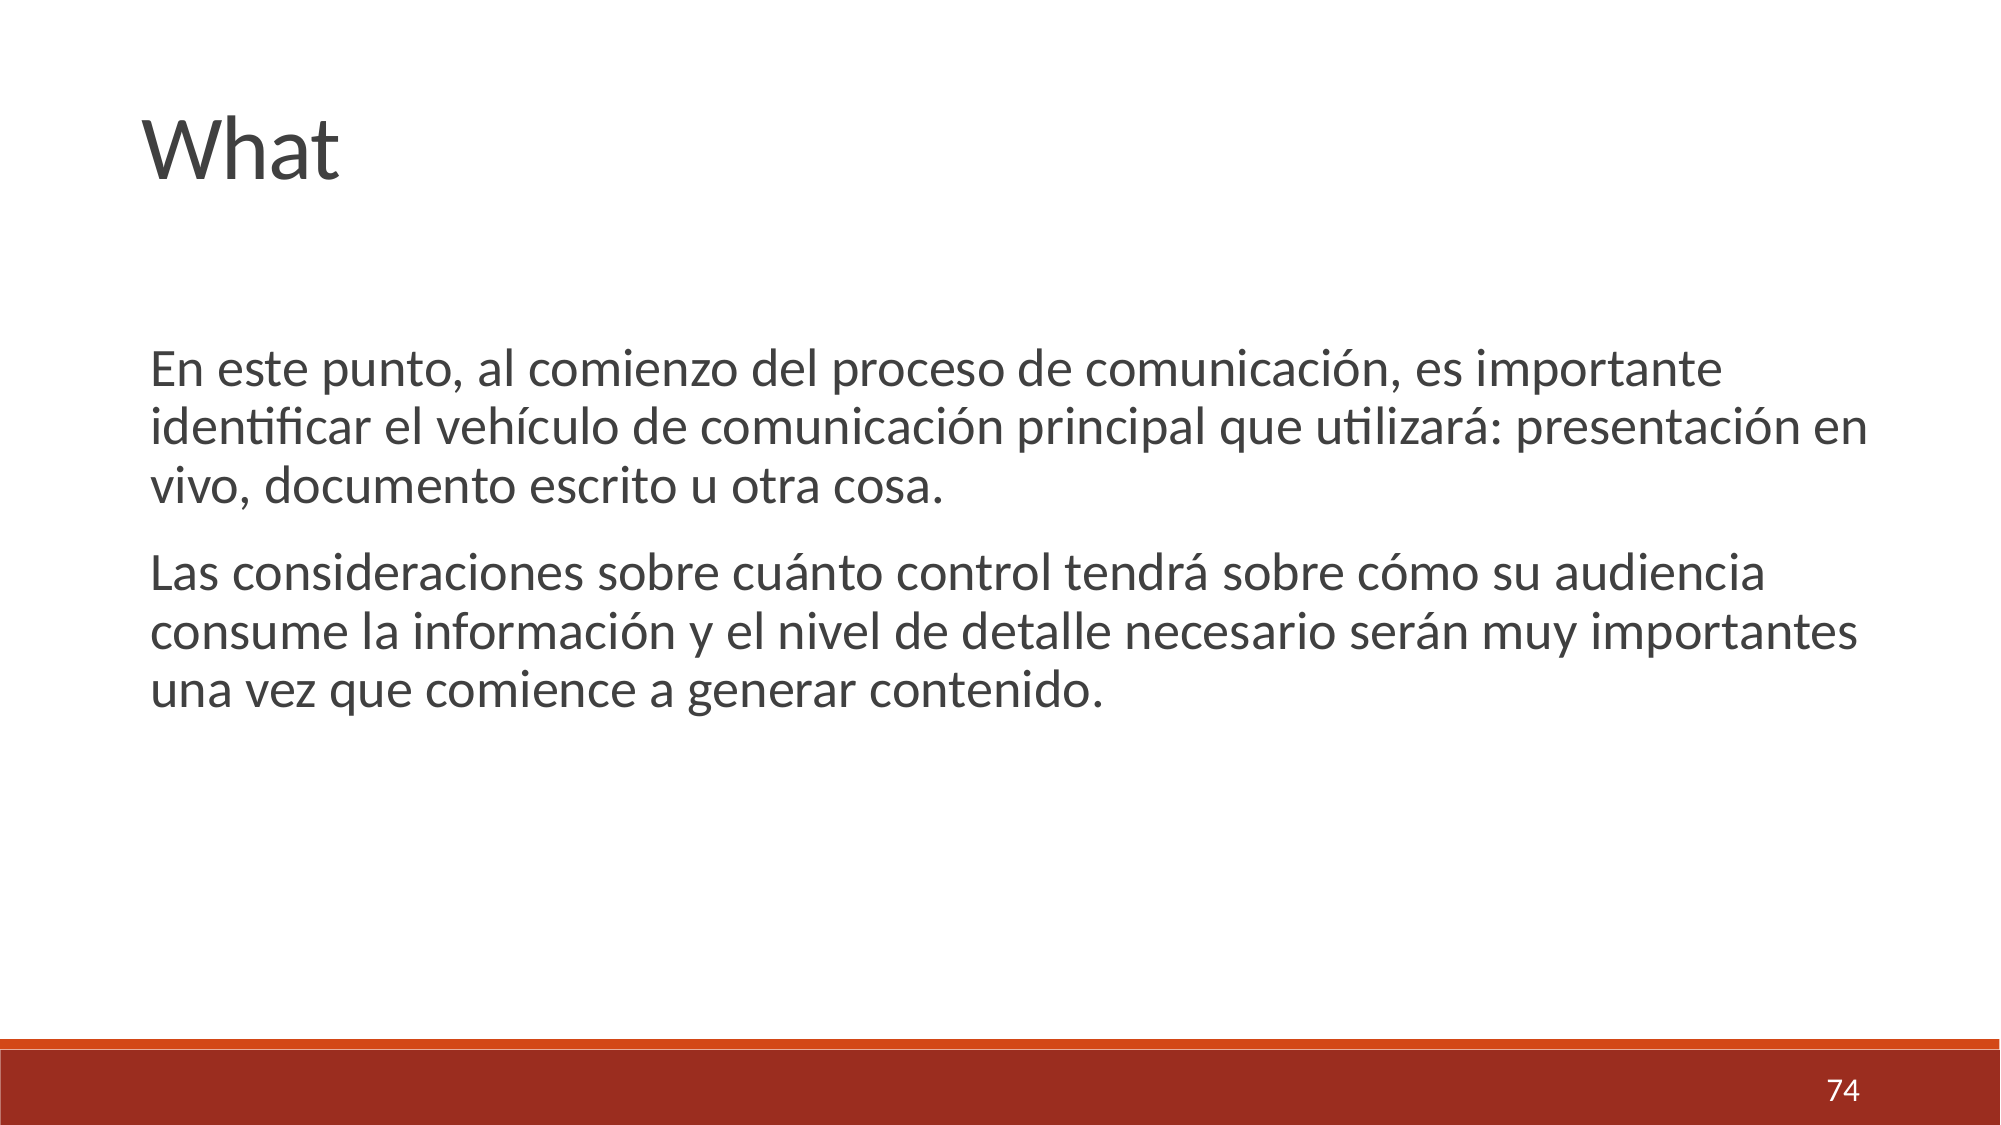

What
En este punto, al comienzo del proceso de comunicación, es importante identificar el vehículo de comunicación principal que utilizará: presentación en vivo, documento escrito u otra cosa.
Las consideraciones sobre cuánto control tendrá sobre cómo su audiencia consume la información y el nivel de detalle necesario serán muy importantes una vez que comience a generar contenido.
74